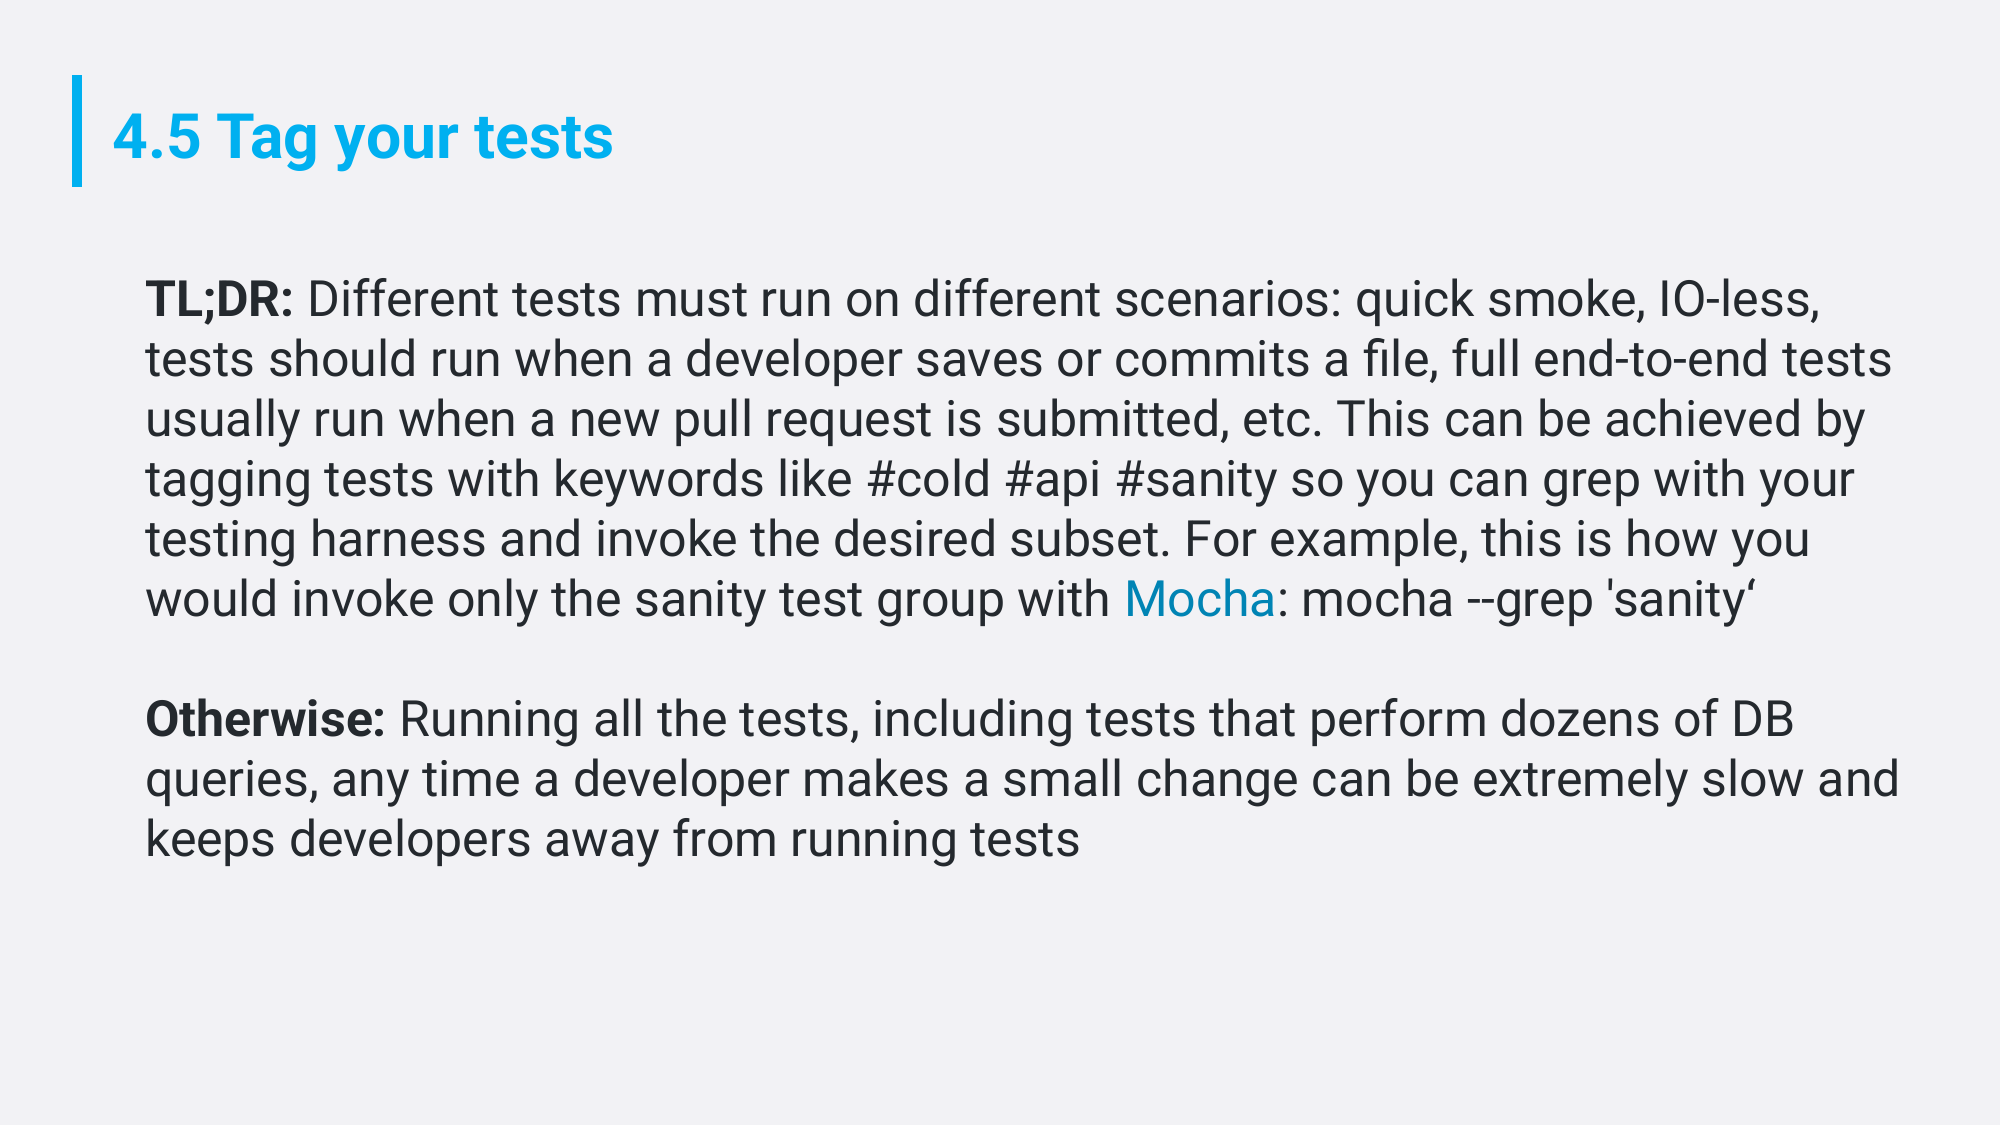

# 4.5 Tag your tests
TL;DR: Different tests must run on different scenarios: quick smoke, IO-less, tests should run when a developer saves or commits a file, full end-to-end tests usually run when a new pull request is submitted, etc. This can be achieved by tagging tests with keywords like #cold #api #sanity so you can grep with your testing harness and invoke the desired subset. For example, this is how you would invoke only the sanity test group with Mocha: mocha --grep 'sanity‘

Otherwise: Running all the tests, including tests that perform dozens of DB queries, any time a developer makes a small change can be extremely slow and keeps developers away from running tests